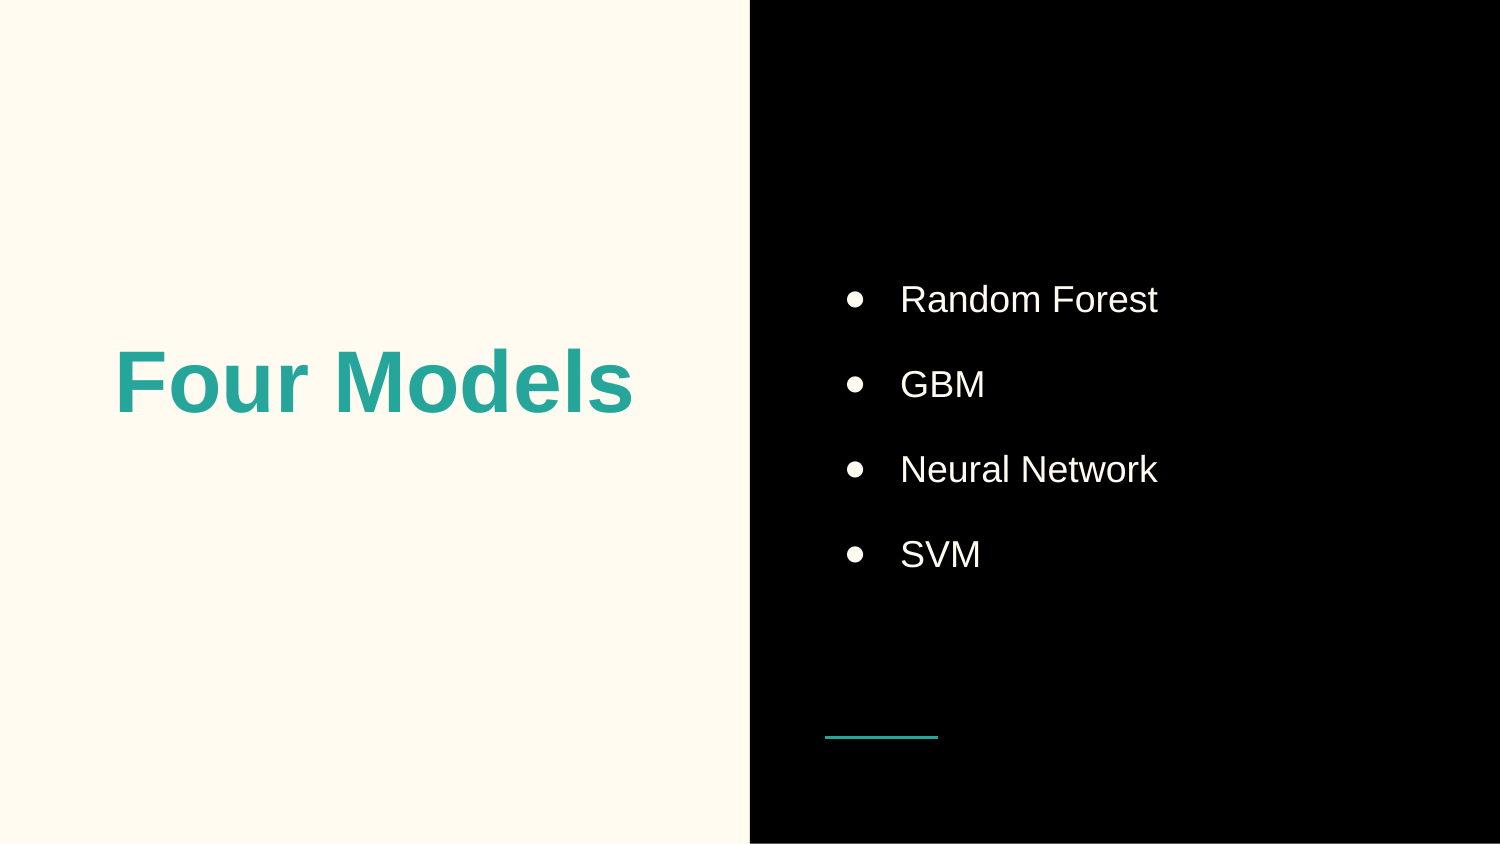

Random Forest
GBM
Neural Network
SVM
# Four Models